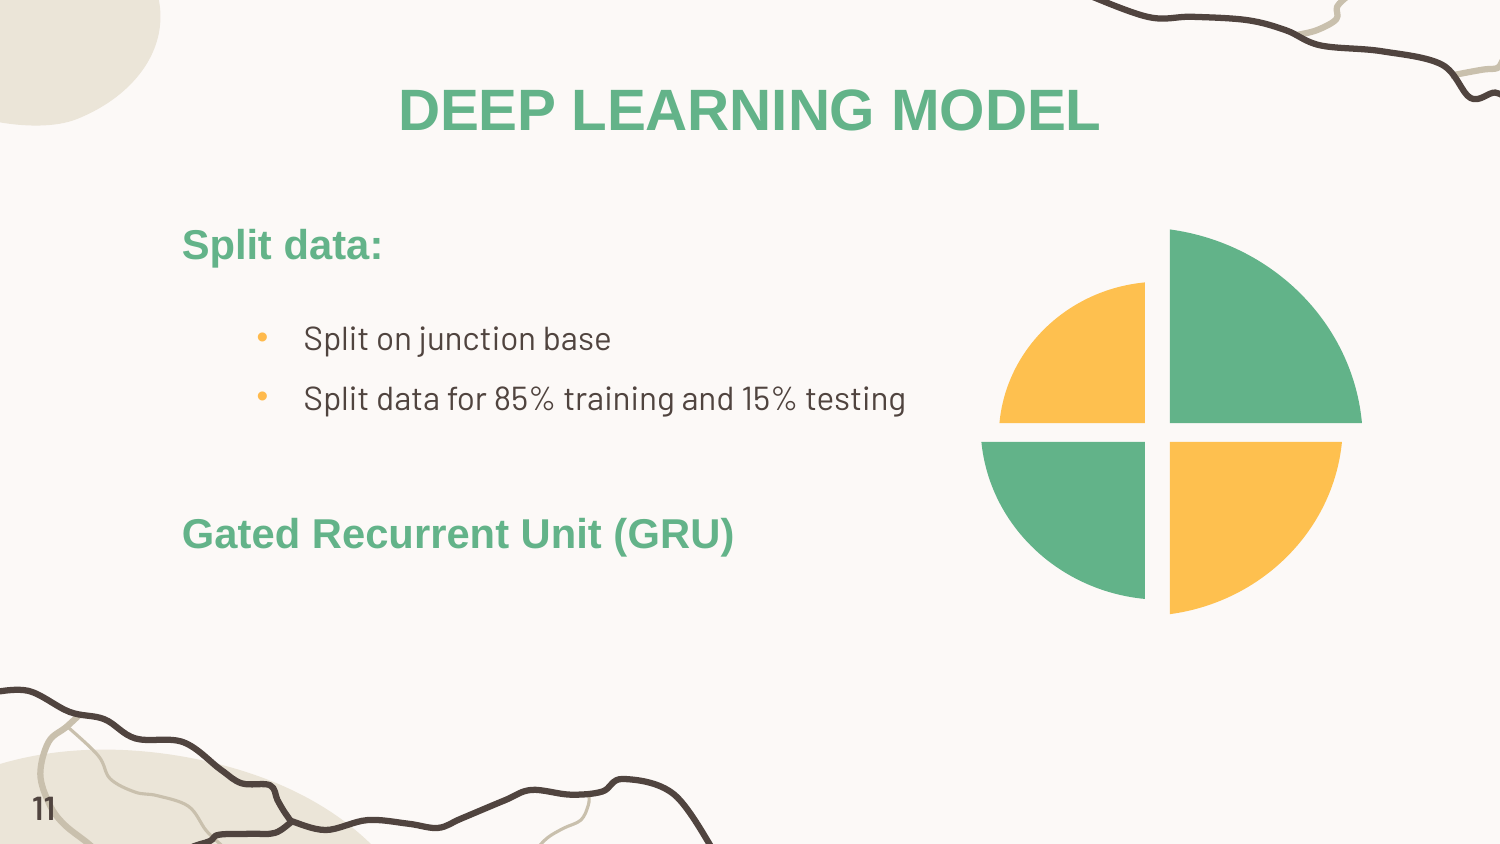

# DEEP LEARNING MODEL
Split data:

Split on junction base
Split data for 85% training and 15% testing

Gated Recurrent Unit (GRU)
11